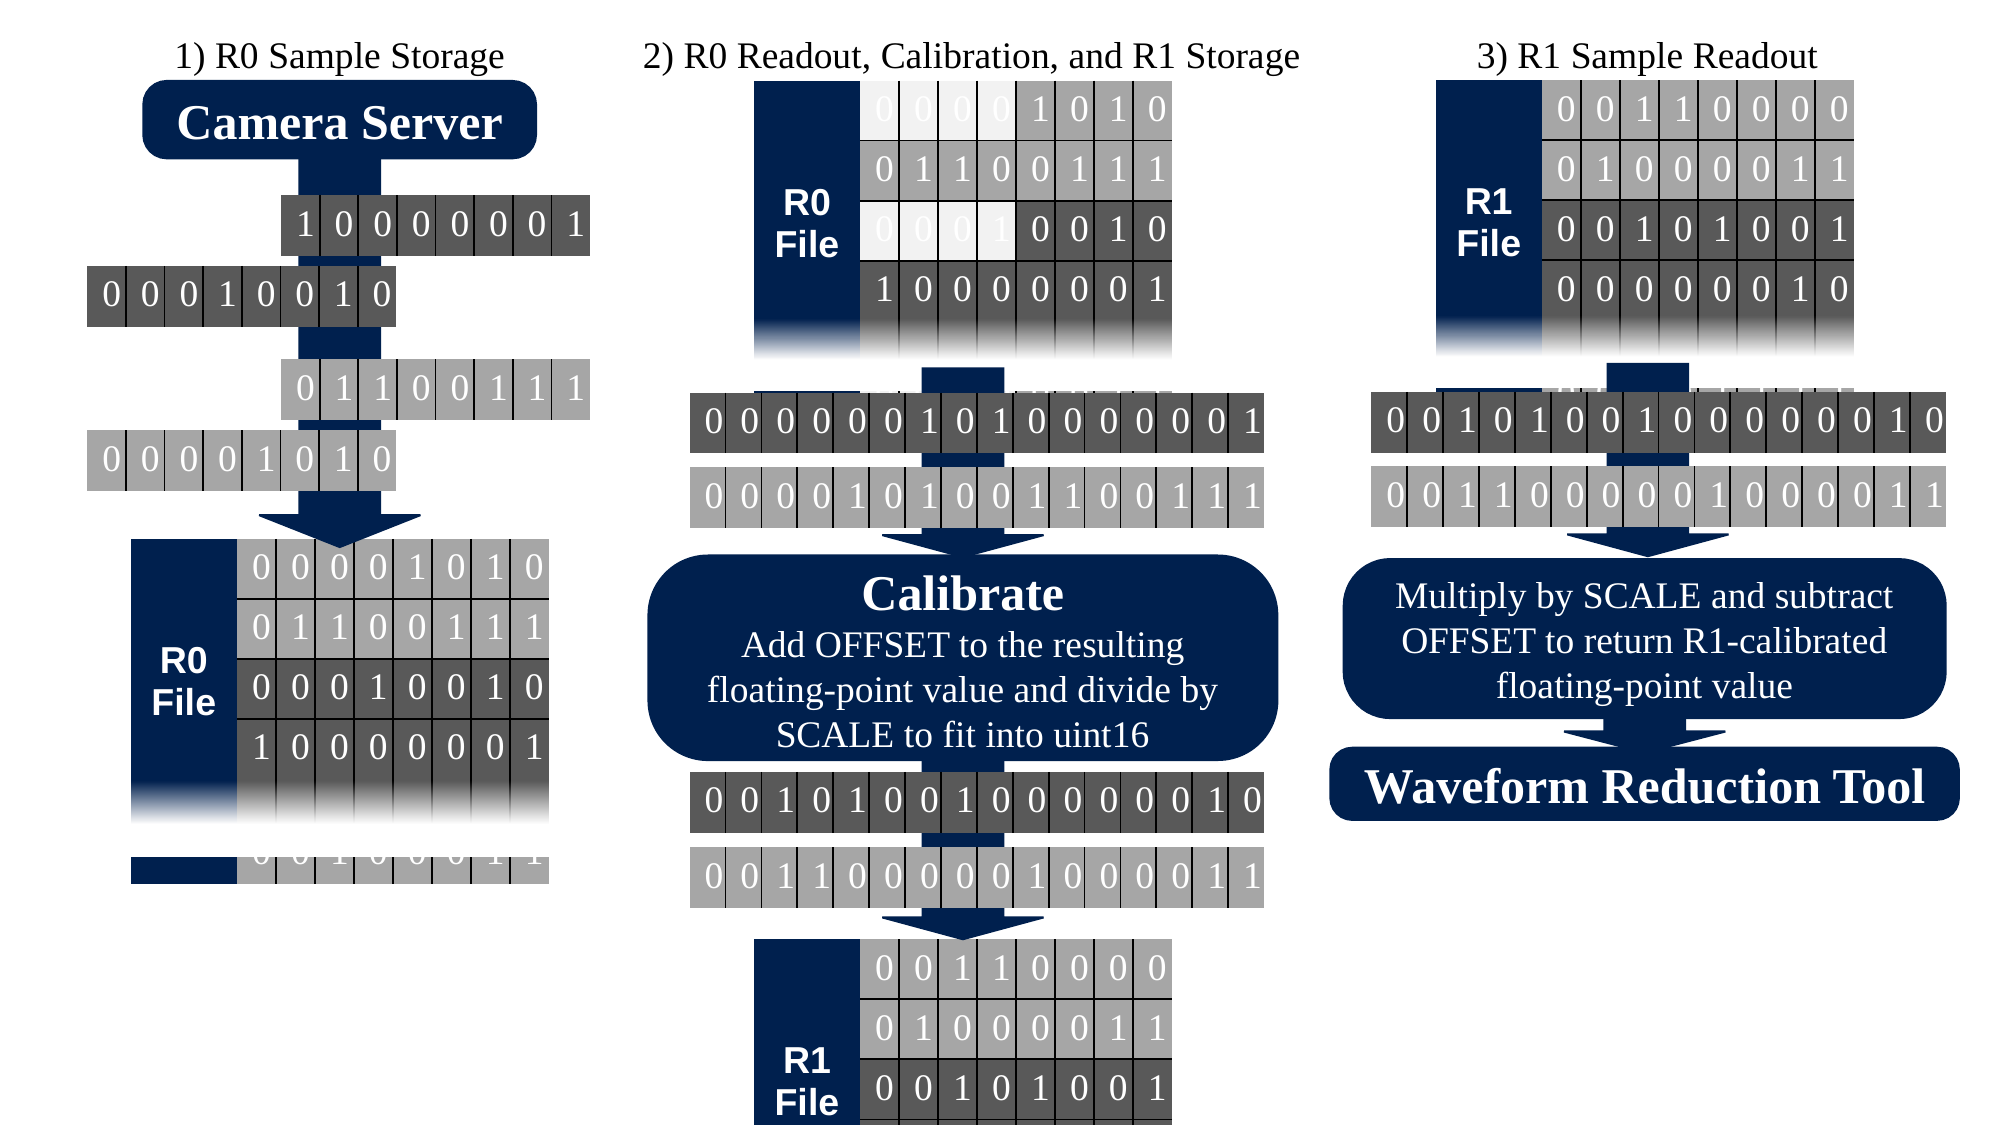

1) R0 Sample Storage
2) R0 Readout, Calibration, and R1 Storage
3) R1 Sample Readout
| R1 File | 0 | 0 | 1 | 1 | 0 | 0 | 0 | 0 |
| --- | --- | --- | --- | --- | --- | --- | --- | --- |
|  | 0 | 1 | 0 | 0 | 0 | 0 | 1 | 1 |
|  | 0 | 0 | 1 | 0 | 1 | 0 | 0 | 1 |
|  | 0 | 0 | 0 | 0 | 0 | 0 | 1 | 0 |
|  | 0 | 0 | 0 | 0 | 1 | 1 | 1 | 1 |
| R0 File | 0 | 0 | 0 | 0 | 1 | 0 | 1 | 0 |
| --- | --- | --- | --- | --- | --- | --- | --- | --- |
|  | 0 | 1 | 1 | 0 | 0 | 1 | 1 | 1 |
|  | 0 | 0 | 0 | 1 | 0 | 0 | 1 | 0 |
|  | 1 | 0 | 0 | 0 | 0 | 0 | 0 | 1 |
|  | 0 | 0 | 1 | 0 | 0 | 0 | 1 | 1 |
Camera Server

| 1 | 0 | 0 | 0 | 0 | 0 | 0 | 1 |
| --- | --- | --- | --- | --- | --- | --- | --- |
| 0 | 0 | 0 | 1 | 0 | 0 | 1 | 0 |
| --- | --- | --- | --- | --- | --- | --- | --- |

| 0 | 1 | 1 | 0 | 0 | 1 | 1 | 1 |
| --- | --- | --- | --- | --- | --- | --- | --- |

| 0 | 0 | 1 | 0 | 1 | 0 | 0 | 1 | 0 | 0 | 0 | 0 | 0 | 0 | 1 | 0 |
| --- | --- | --- | --- | --- | --- | --- | --- | --- | --- | --- | --- | --- | --- | --- | --- |
| 0 | 0 | 0 | 0 | 0 | 0 | 1 | 0 | 1 | 0 | 0 | 0 | 0 | 0 | 0 | 1 |
| --- | --- | --- | --- | --- | --- | --- | --- | --- | --- | --- | --- | --- | --- | --- | --- |
| 0 | 0 | 0 | 0 | 1 | 0 | 1 | 0 |
| --- | --- | --- | --- | --- | --- | --- | --- |
| 0 | 0 | 1 | 1 | 0 | 0 | 0 | 0 | 0 | 1 | 0 | 0 | 0 | 0 | 1 | 1 |
| --- | --- | --- | --- | --- | --- | --- | --- | --- | --- | --- | --- | --- | --- | --- | --- |
| 0 | 0 | 0 | 0 | 1 | 0 | 1 | 0 | 0 | 1 | 1 | 0 | 0 | 1 | 1 | 1 |
| --- | --- | --- | --- | --- | --- | --- | --- | --- | --- | --- | --- | --- | --- | --- | --- |
| R0 File | 0 | 0 | 0 | 0 | 1 | 0 | 1 | 0 |
| --- | --- | --- | --- | --- | --- | --- | --- | --- |
|  | 0 | 1 | 1 | 0 | 0 | 1 | 1 | 1 |
|  | 0 | 0 | 0 | 1 | 0 | 0 | 1 | 0 |
|  | 1 | 0 | 0 | 0 | 0 | 0 | 0 | 1 |
|  | 0 | 0 | 1 | 0 | 0 | 0 | 1 | 1 |
Calibrate
Add OFFSET to the resulting floating-point value and divide by SCALE to fit into uint16
Multiply by SCALE and subtract OFFSET to return R1-calibrated floating-point value

Waveform Reduction Tool
| 0 | 0 | 1 | 0 | 1 | 0 | 0 | 1 | 0 | 0 | 0 | 0 | 0 | 0 | 1 | 0 |
| --- | --- | --- | --- | --- | --- | --- | --- | --- | --- | --- | --- | --- | --- | --- | --- |

| 0 | 0 | 1 | 1 | 0 | 0 | 0 | 0 | 0 | 1 | 0 | 0 | 0 | 0 | 1 | 1 |
| --- | --- | --- | --- | --- | --- | --- | --- | --- | --- | --- | --- | --- | --- | --- | --- |
| R1 File | 0 | 0 | 1 | 1 | 0 | 0 | 0 | 0 |
| --- | --- | --- | --- | --- | --- | --- | --- | --- |
|  | 0 | 1 | 0 | 0 | 0 | 0 | 1 | 1 |
|  | 0 | 0 | 1 | 0 | 1 | 0 | 0 | 1 |
|  | 0 | 0 | 0 | 0 | 0 | 0 | 1 | 0 |
|  | 0 | 0 | 0 | 0 | 1 | 1 | 1 | 1 |